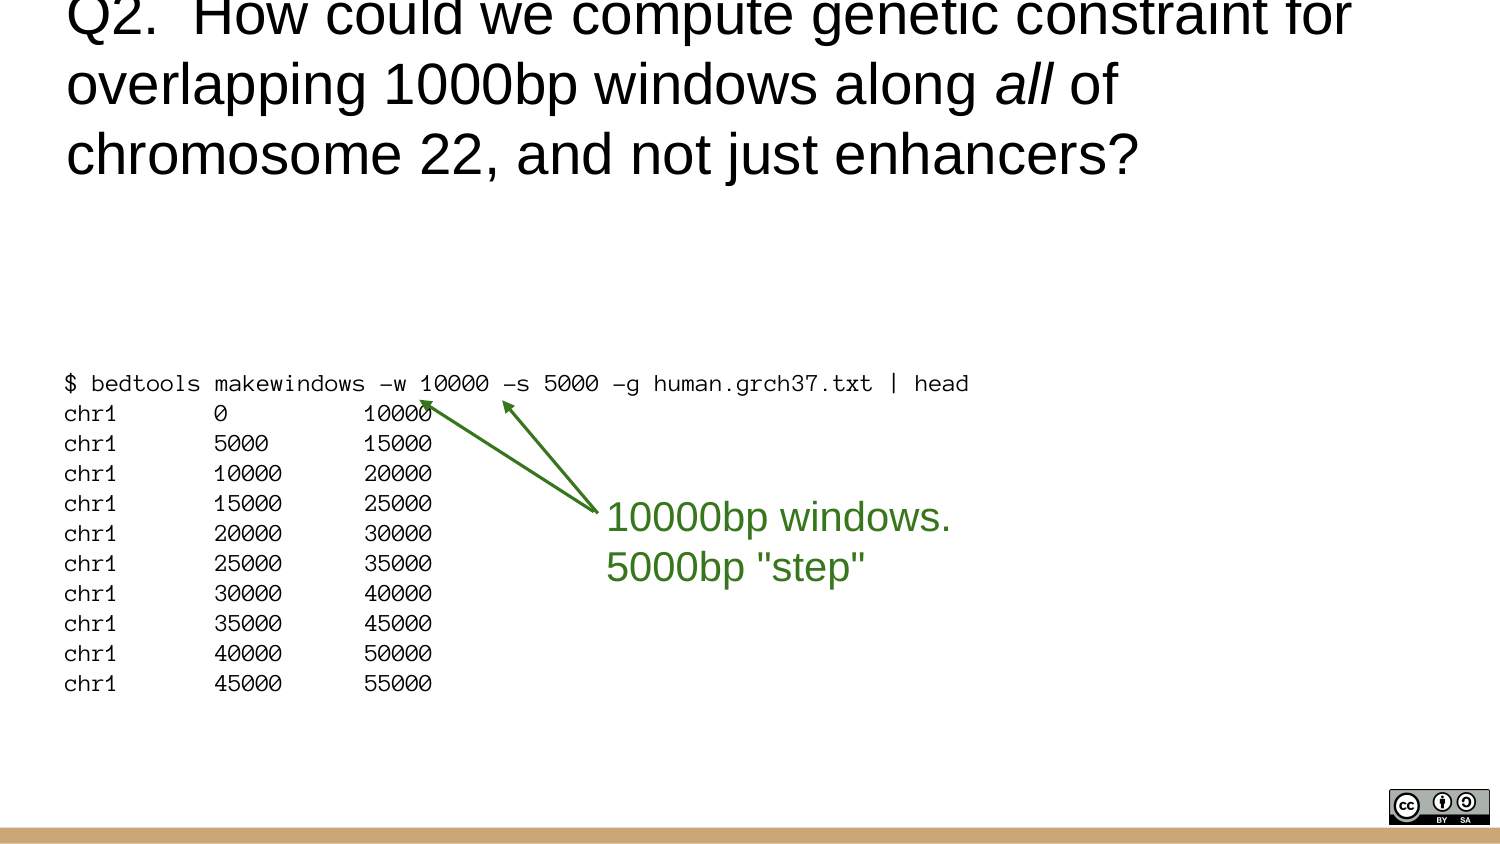

# Q2.  How could we compute genetic constraint for overlapping 1000bp windows along all of chromosome 22, and not just enhancers?

$ bedtools makewindows -w 10000 -s 5000 -g human.grch37.txt | head
chr1	0	10000
chr1	5000	15000
chr1	10000	20000
chr1	15000	25000
chr1	20000	30000
chr1	25000	35000
chr1	30000	40000
chr1	35000	45000
chr1	40000	50000
chr1	45000	55000

10000bp windows.
5000bp "step"